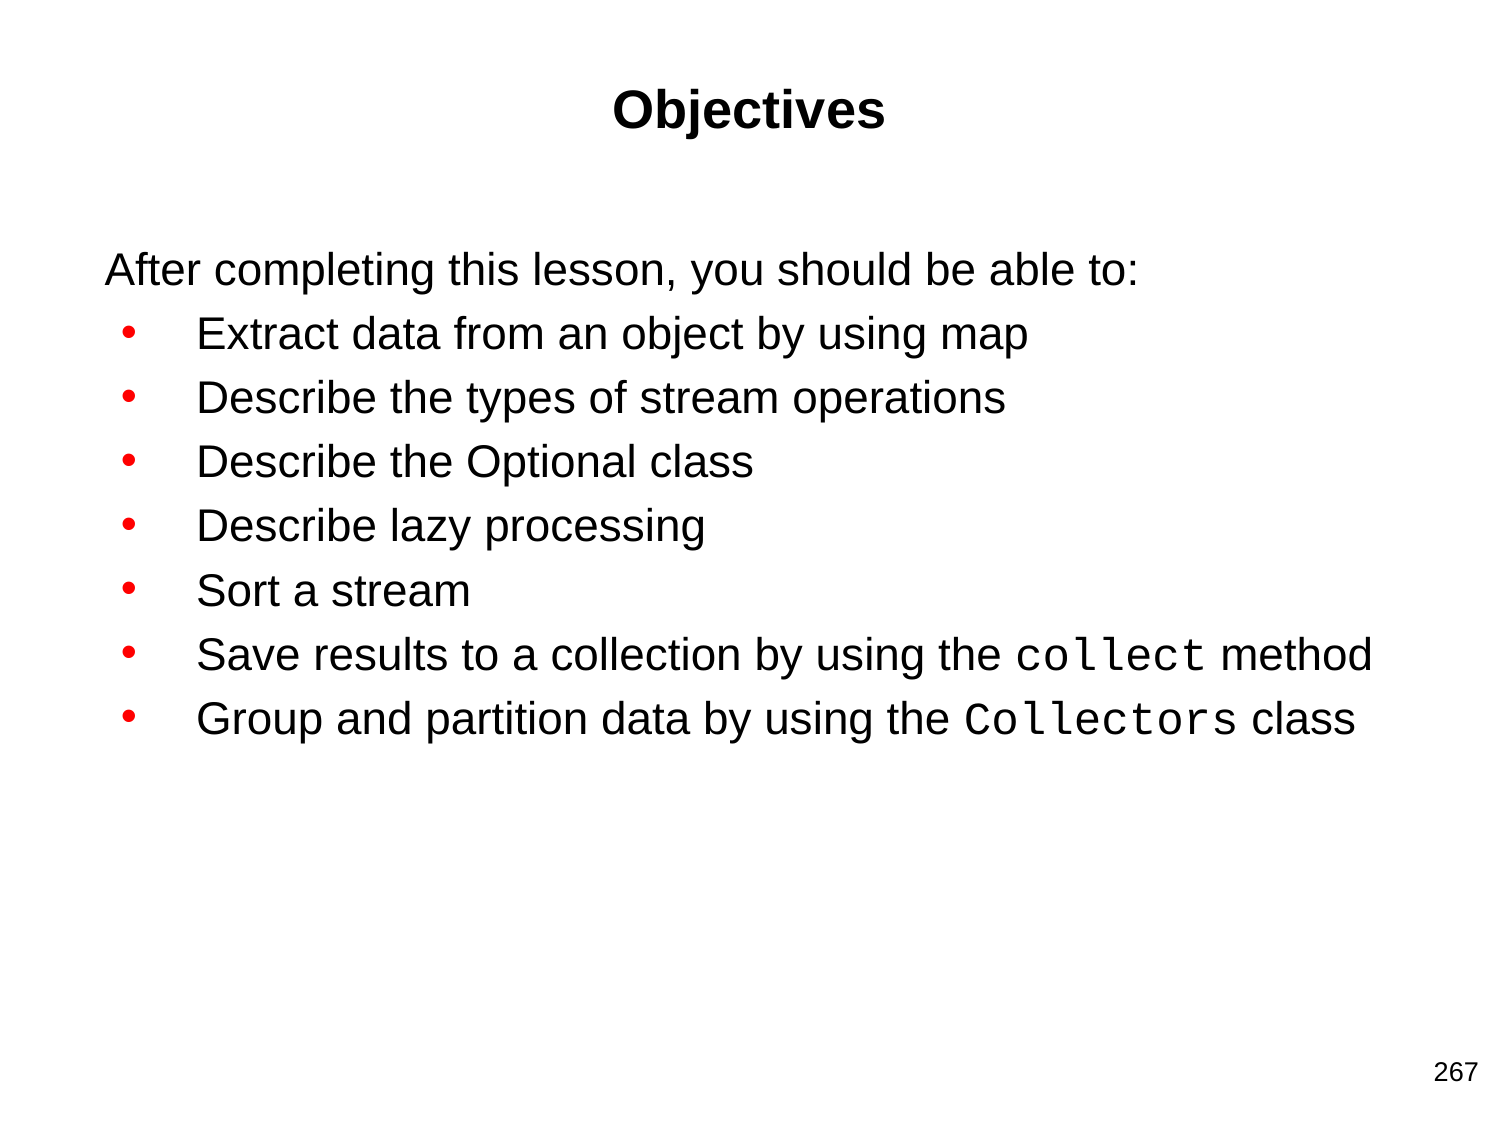

# Objectives
After completing this lesson, you should be able to:
Extract data from an object by using map
Describe the types of stream operations
Describe the Optional class
Describe lazy processing
Sort a stream
Save results to a collection by using the collect method
Group and partition data by using the Collectors class
267